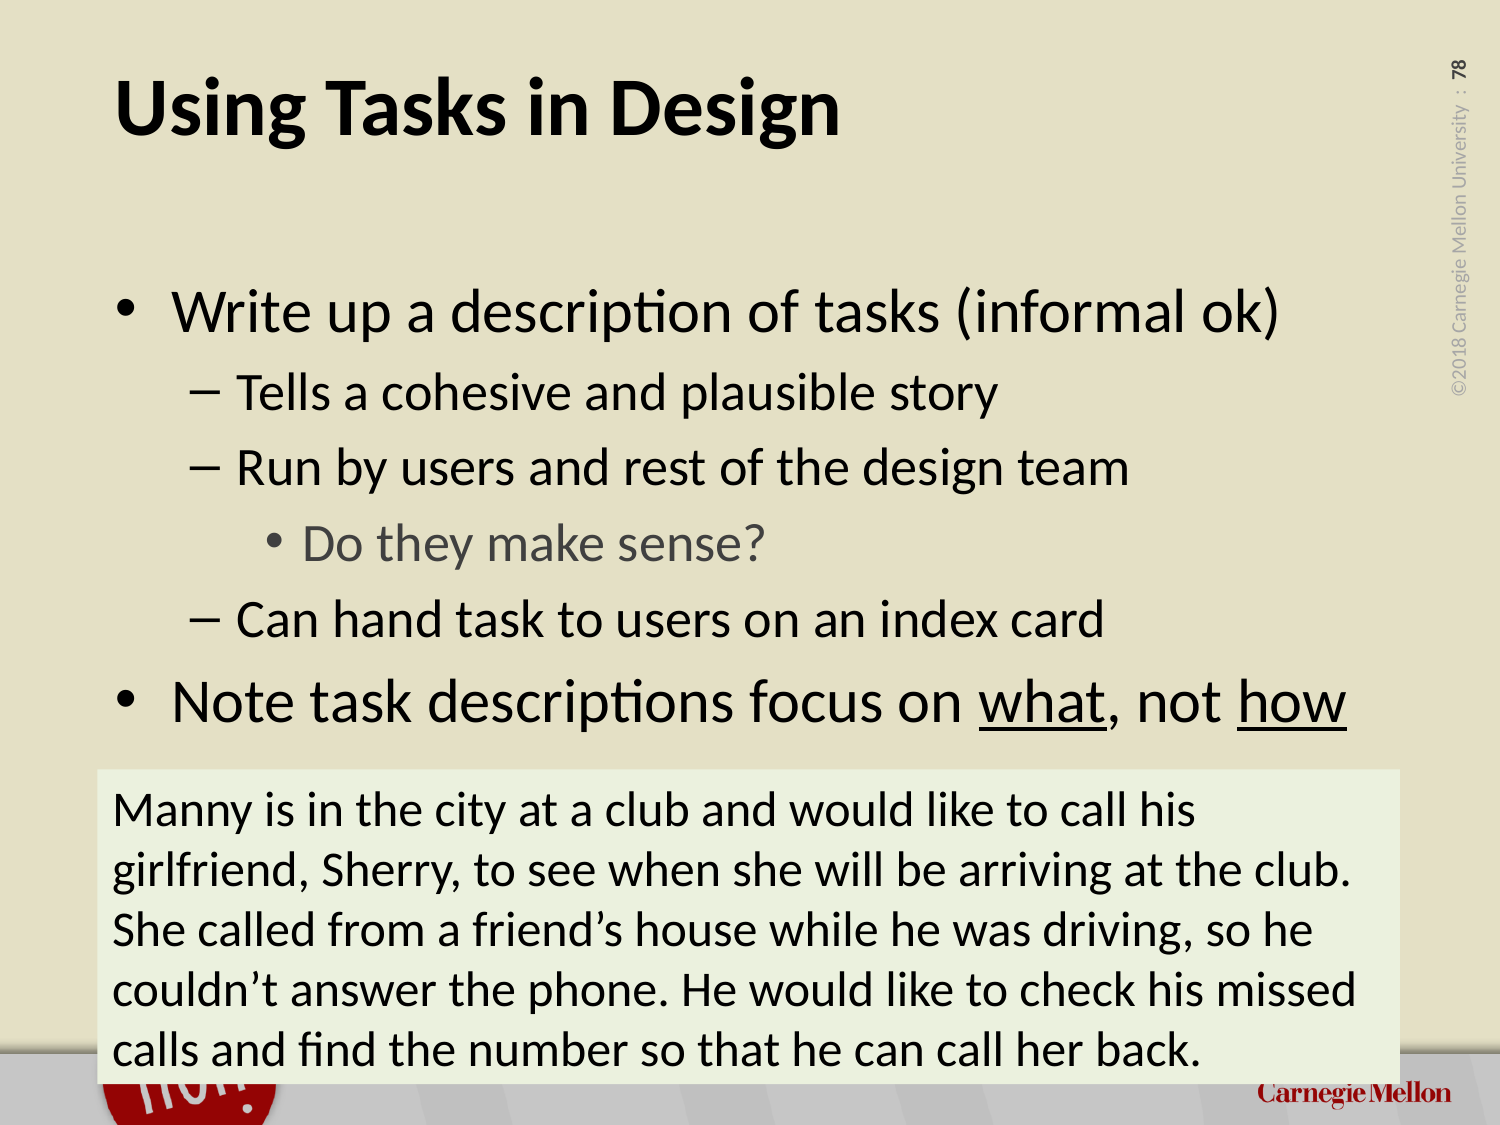

# Using Tasks in Design
Write up a description of tasks (informal ok)
Tells a cohesive and plausible story
Run by users and rest of the design team
Do they make sense?
Can hand task to users on an index card
Note task descriptions focus on what, not how

Manny is in the city at a club and would like to call his girlfriend, Sherry, to see when she will be arriving at the club.  She called from a friend’s house while he was driving, so he couldn’t answer the phone. He would like to check his missed calls and find the number so that he can call her back.